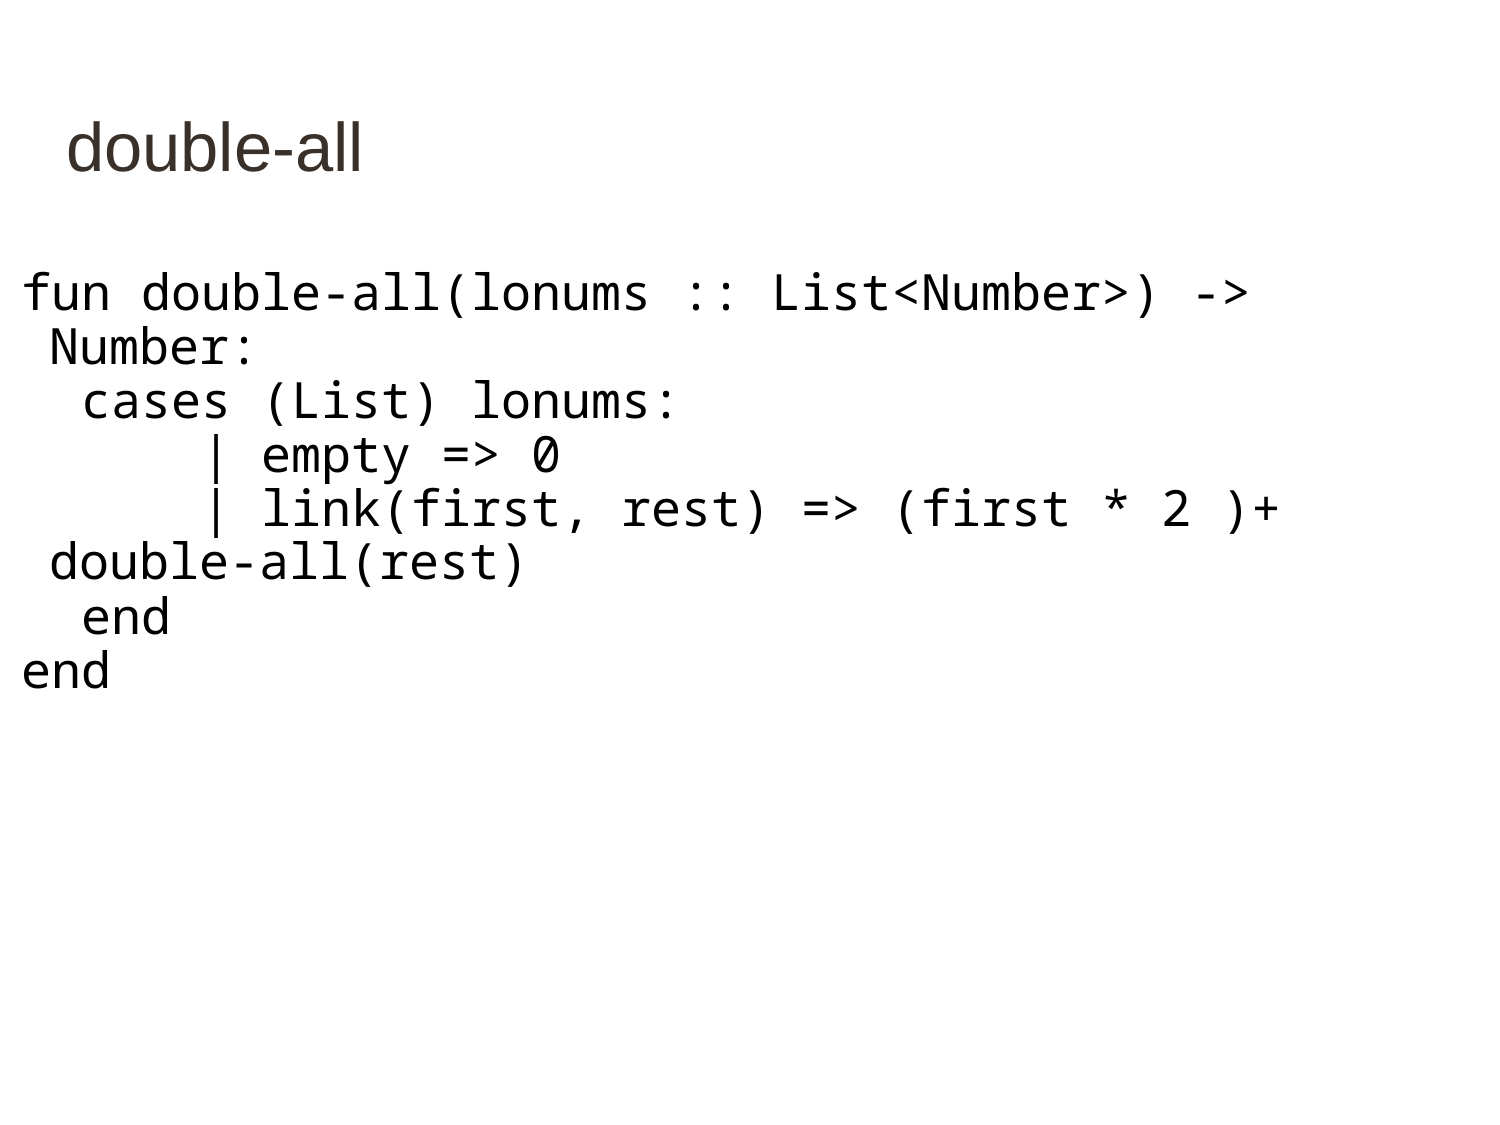

# double-all
fun double-all(lonums :: List<Number>) -> Number:
  cases (List) lonums:
      | empty => 0
      | link(first, rest) => (first * 2 )+ double-all(rest)
  end
end